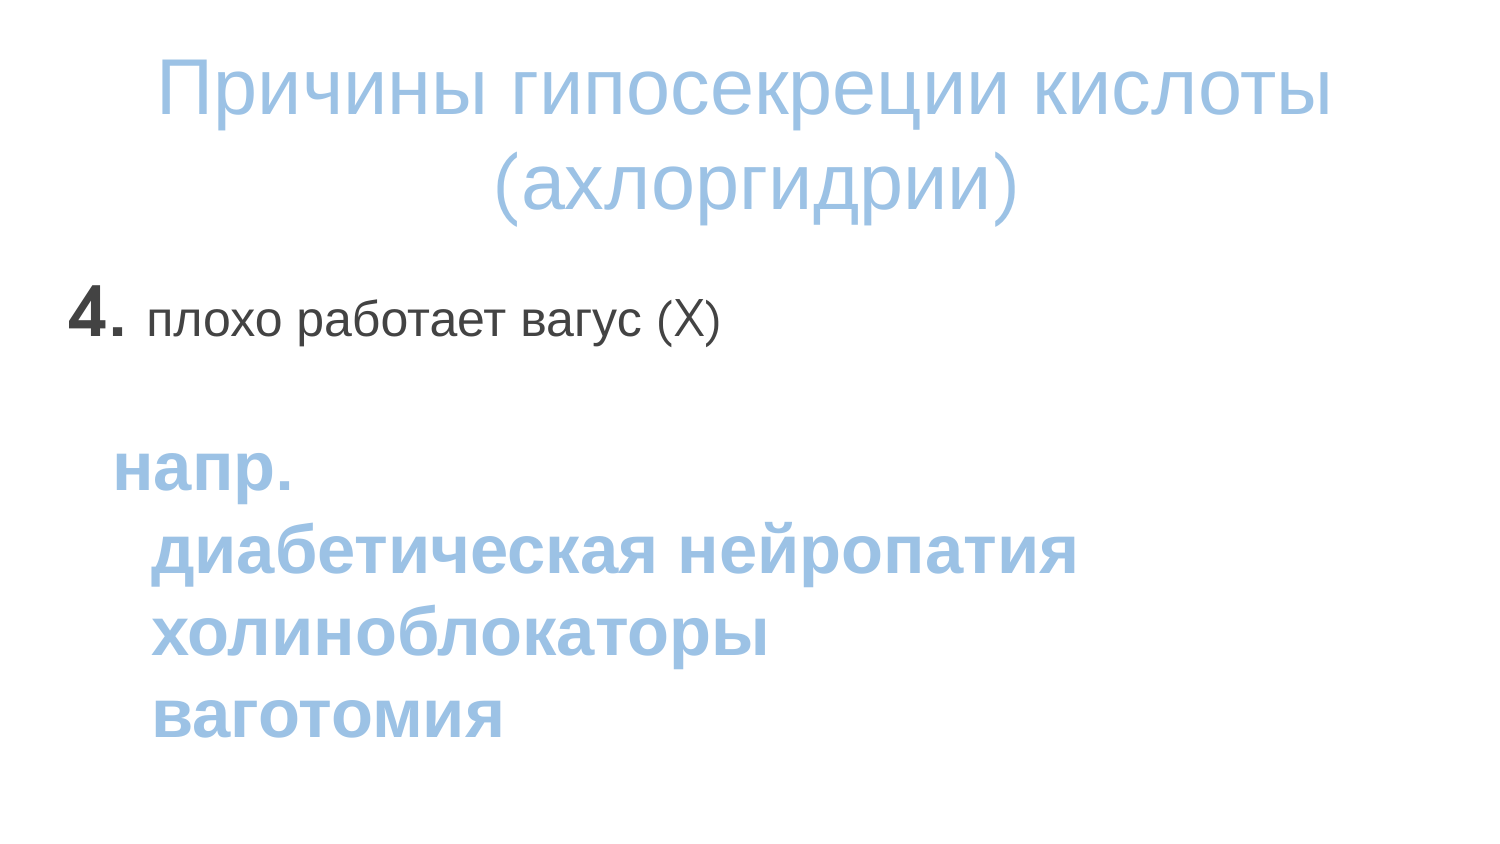

Причины гипосекреции кислоты
(ахлоргидрии)
4. плохо работает вагус (X)
напр.
  диабетическая нейропатия
  холиноблокаторы
  ваготомия